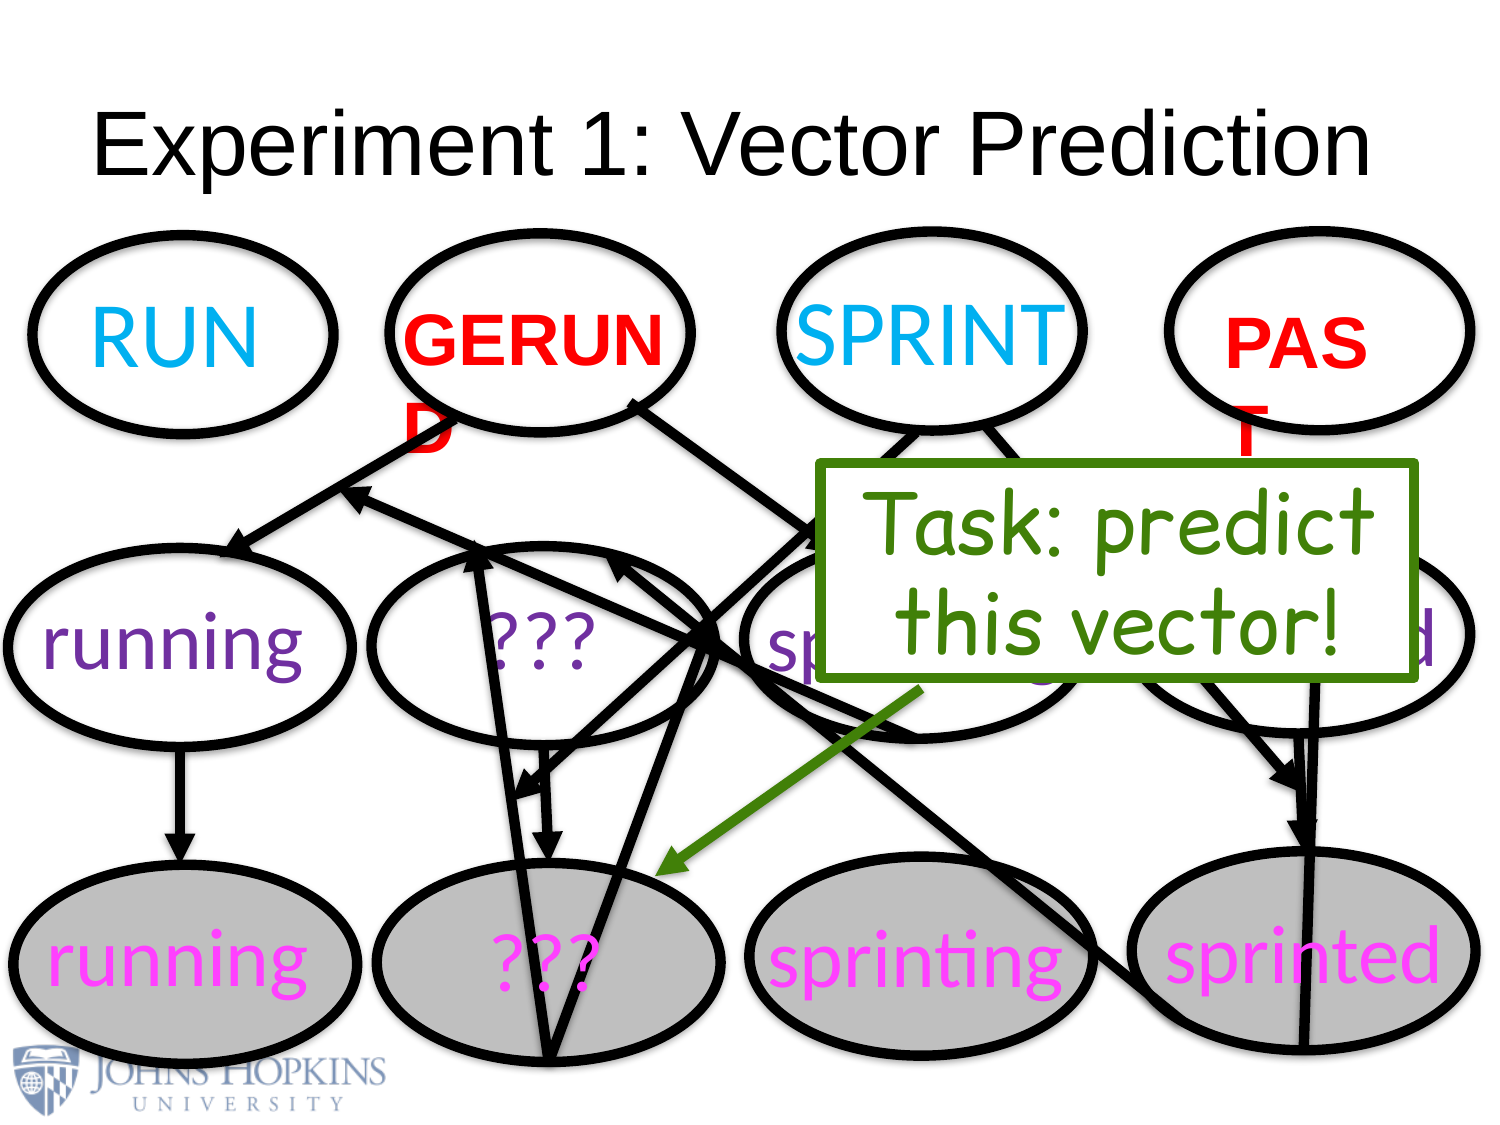

# Experiment 1: Vector Prediction

SPRINT
RUN
GERUND
PAST
Task: predict this vector!

sprinted
running
???
sprinting

sprinted
running
sprinting
???